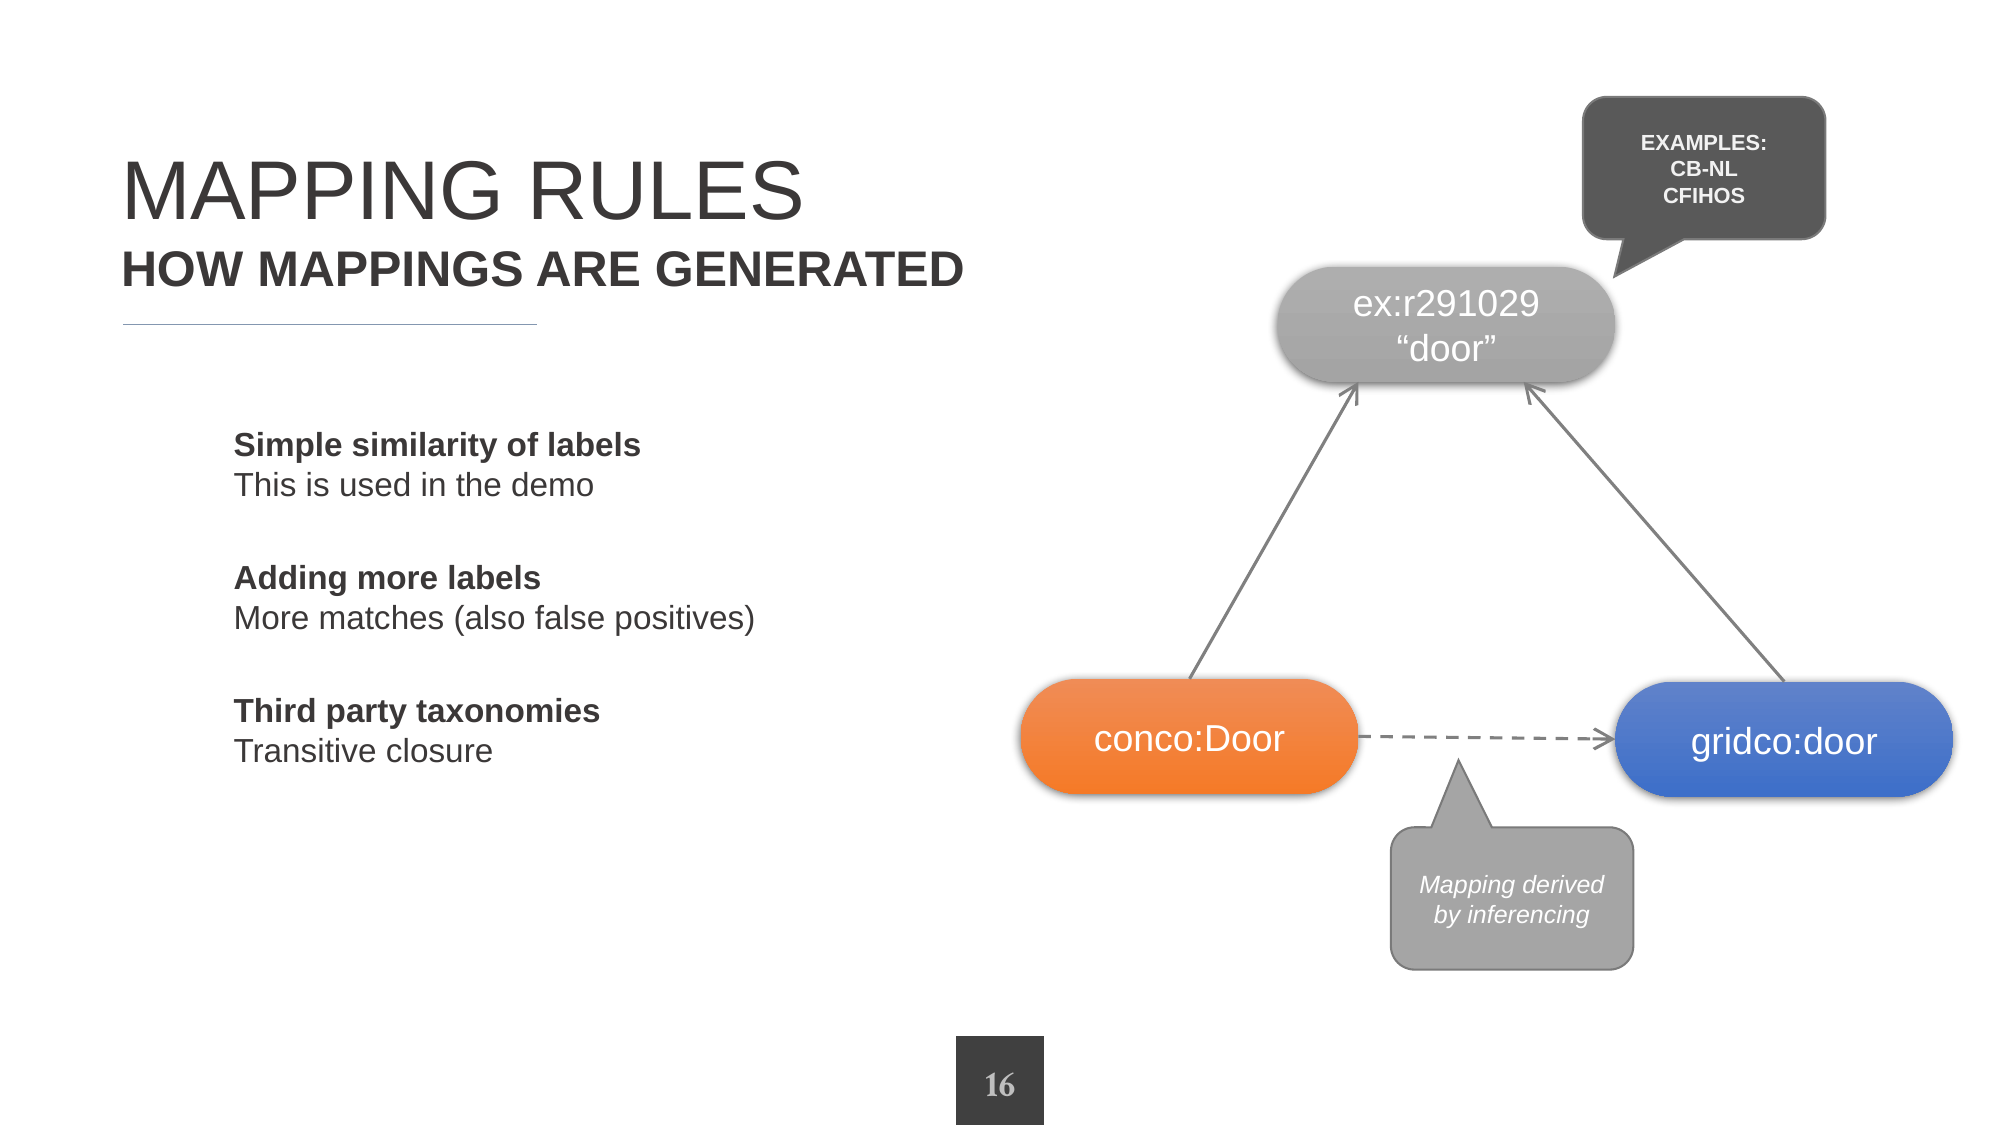

EXAMPLES:
CB-NL
CFIHOS
ex:r291029
“door”
conco:Door
gridco:door
Mapping derived by inferencing
MAPPING RULES
HOW MAPPINGS ARE GENERATED
Simple similarity of labels
This is used in the demo
Adding more labels
More matches (also false positives)
Third party taxonomies
Transitive closure
16